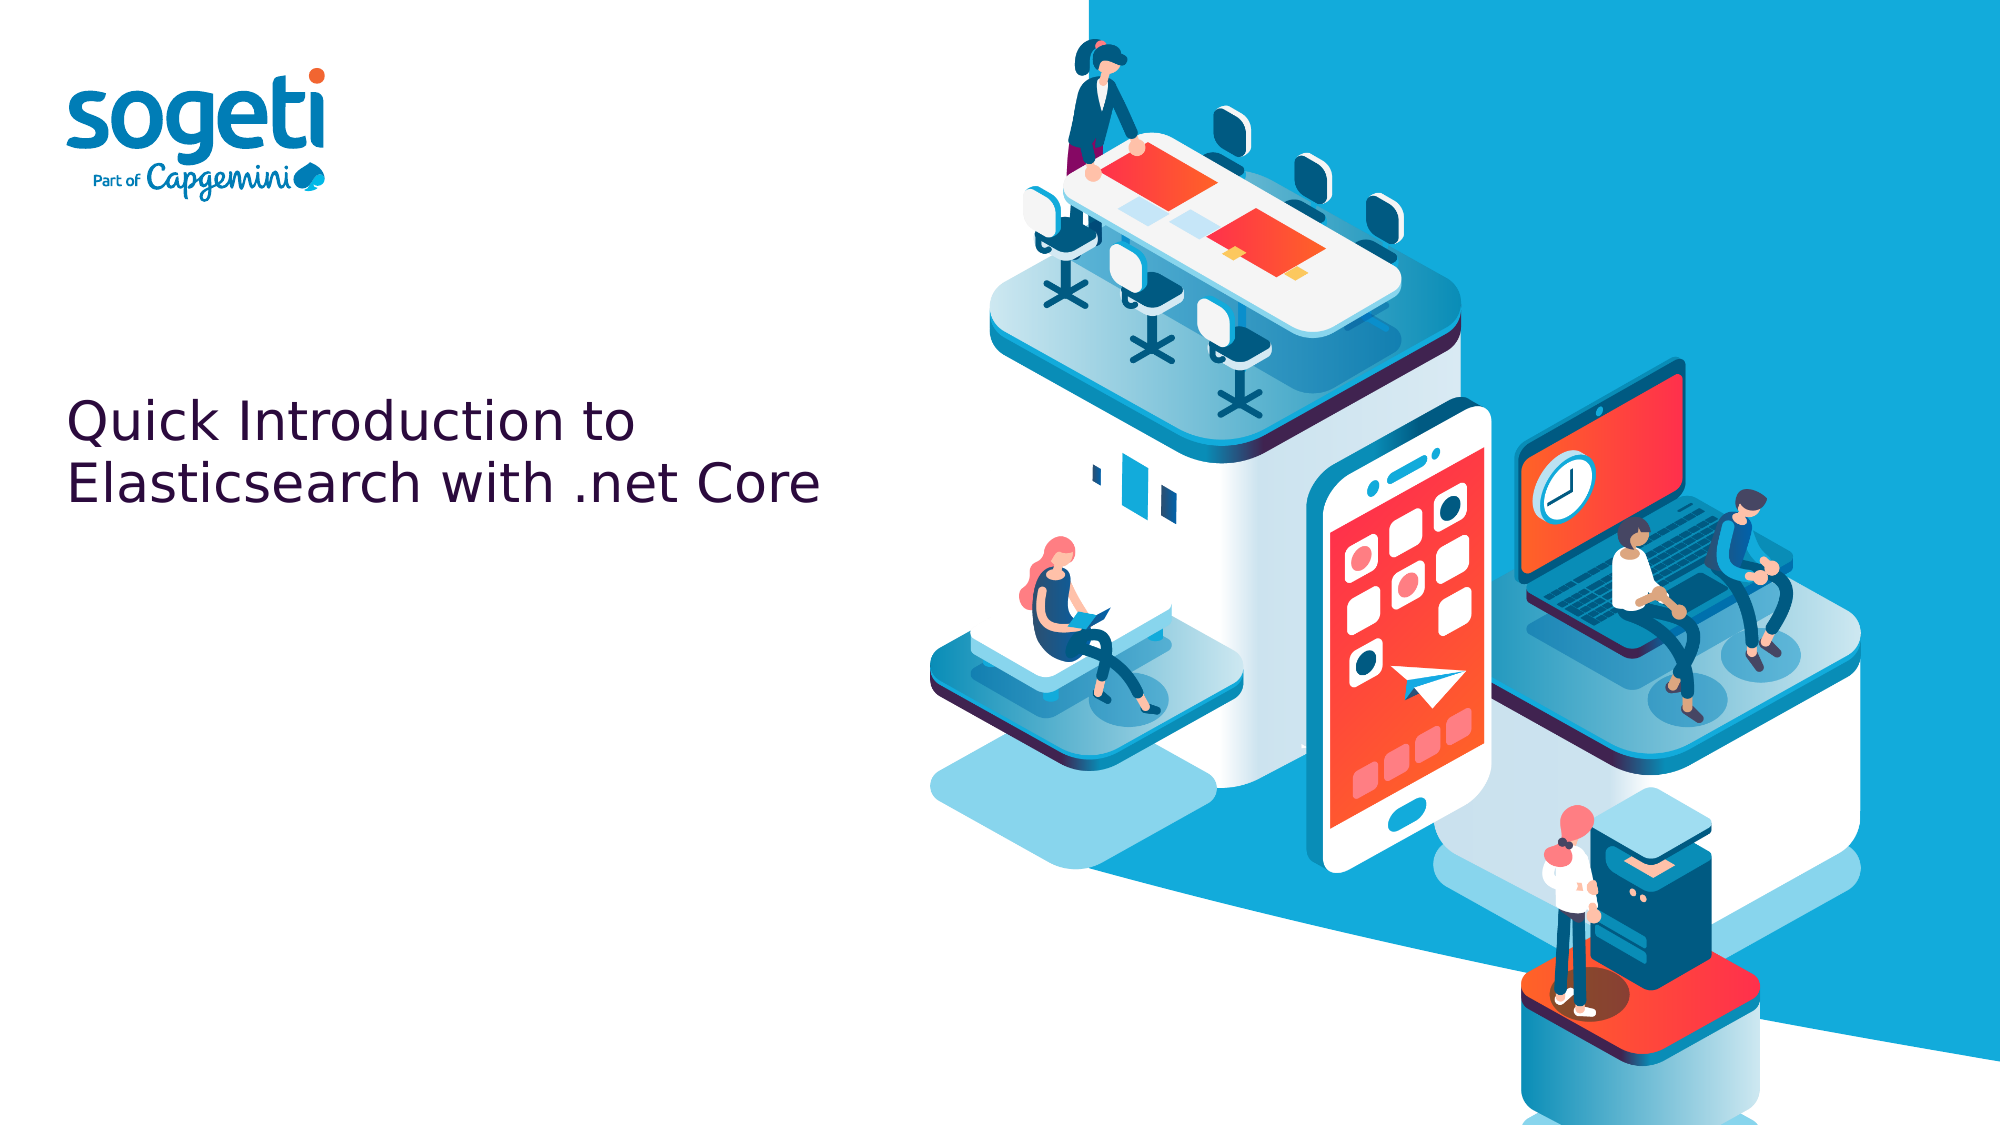

# Quick Introduction to Elasticsearch with .net Core